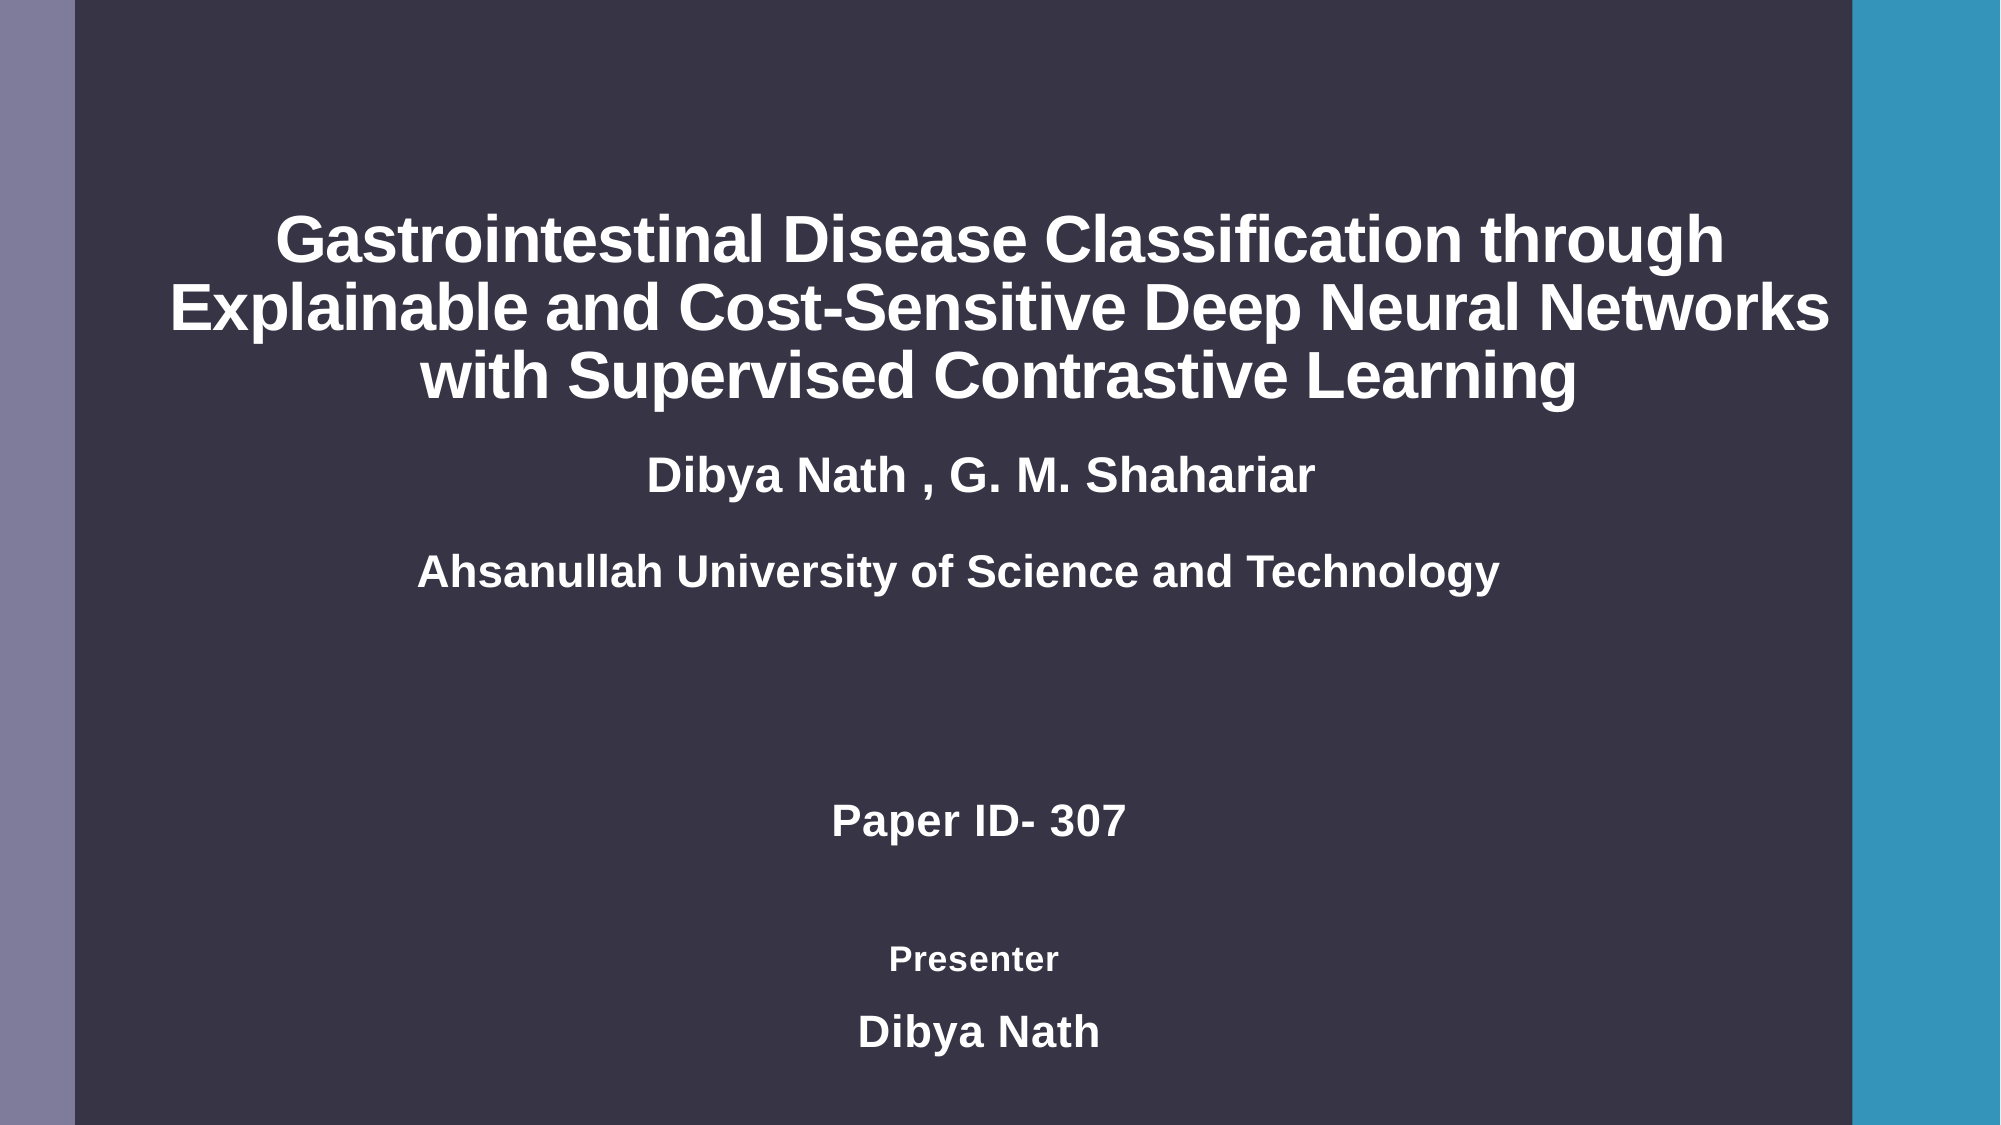

# Gastrointestinal Disease Classification through Explainable and Cost-Sensitive Deep Neural Networks with Supervised Contrastive Learning
Dibya Nath , G. M. Shahariar
Ahsanullah University of Science and Technology
Paper ID- 307

Presenter
Dibya Nath